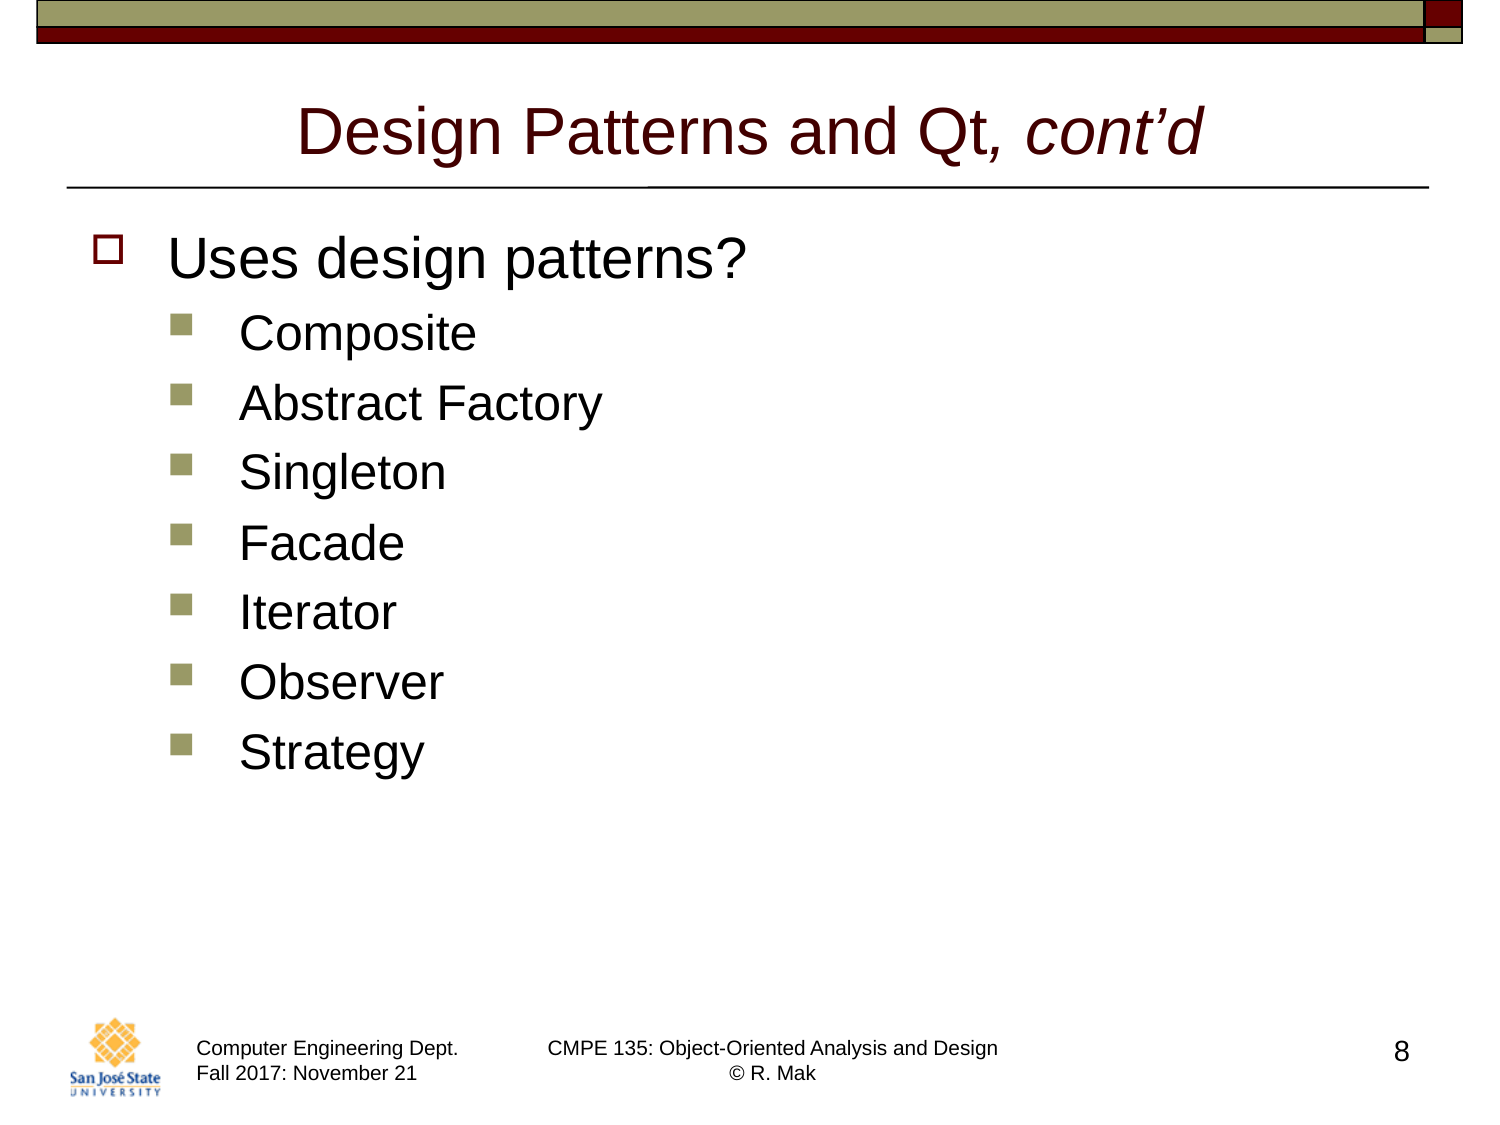

# Design Patterns and Qt, cont’d
Uses design patterns?
Composite
Abstract Factory
Singleton
Facade
Iterator
Observer
Strategy
8